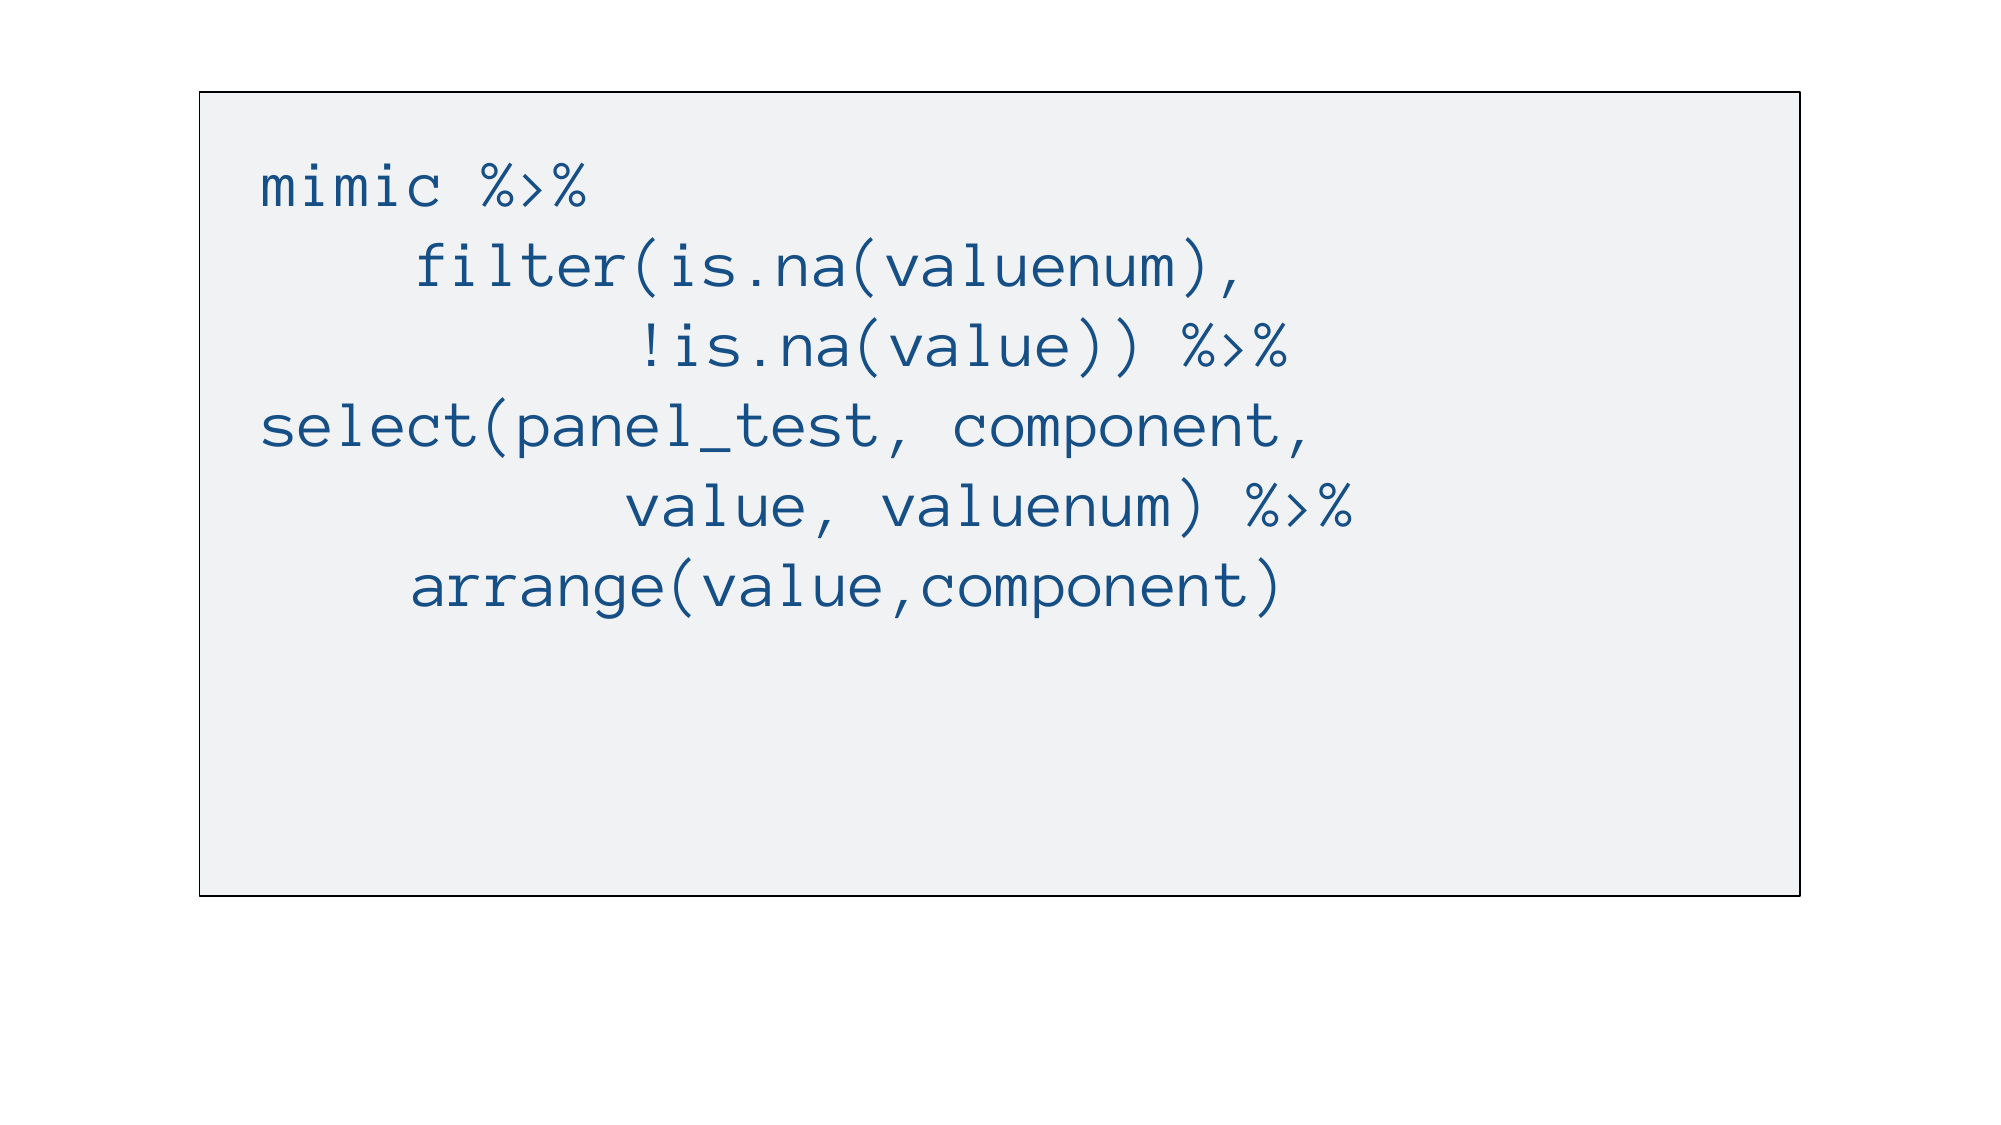

# mimic %>% filter(is.na(valuenum),         	  		  !is.na(value)) %>%   	select(panel_test, component, 		             value, valuenum) %>% arrange(value,component)